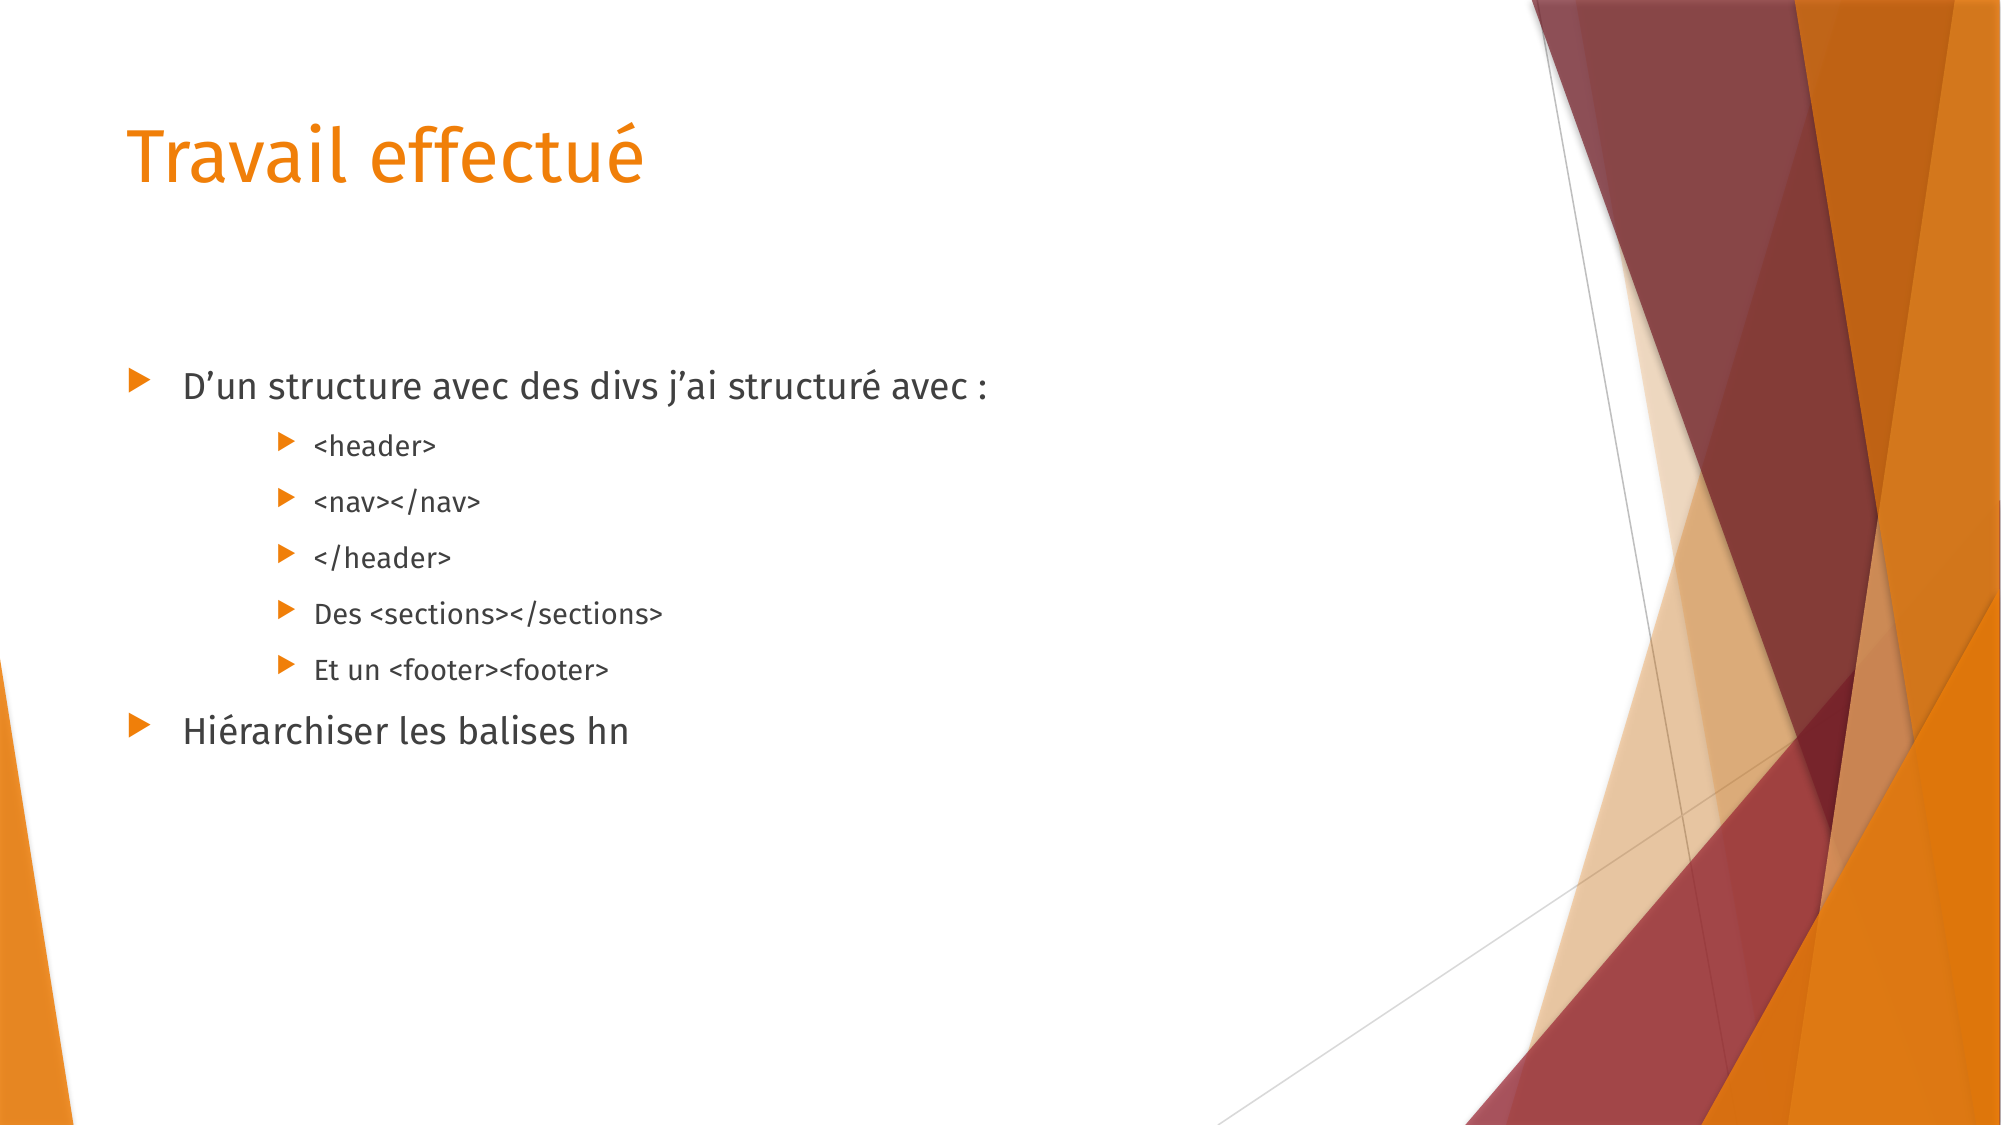

# Travail effectué
D’un structure avec des divs j’ai structuré avec :
<header>
<nav></nav>
</header>
Des <sections></sections>
Et un <footer><footer>
Hiérarchiser les balises hn